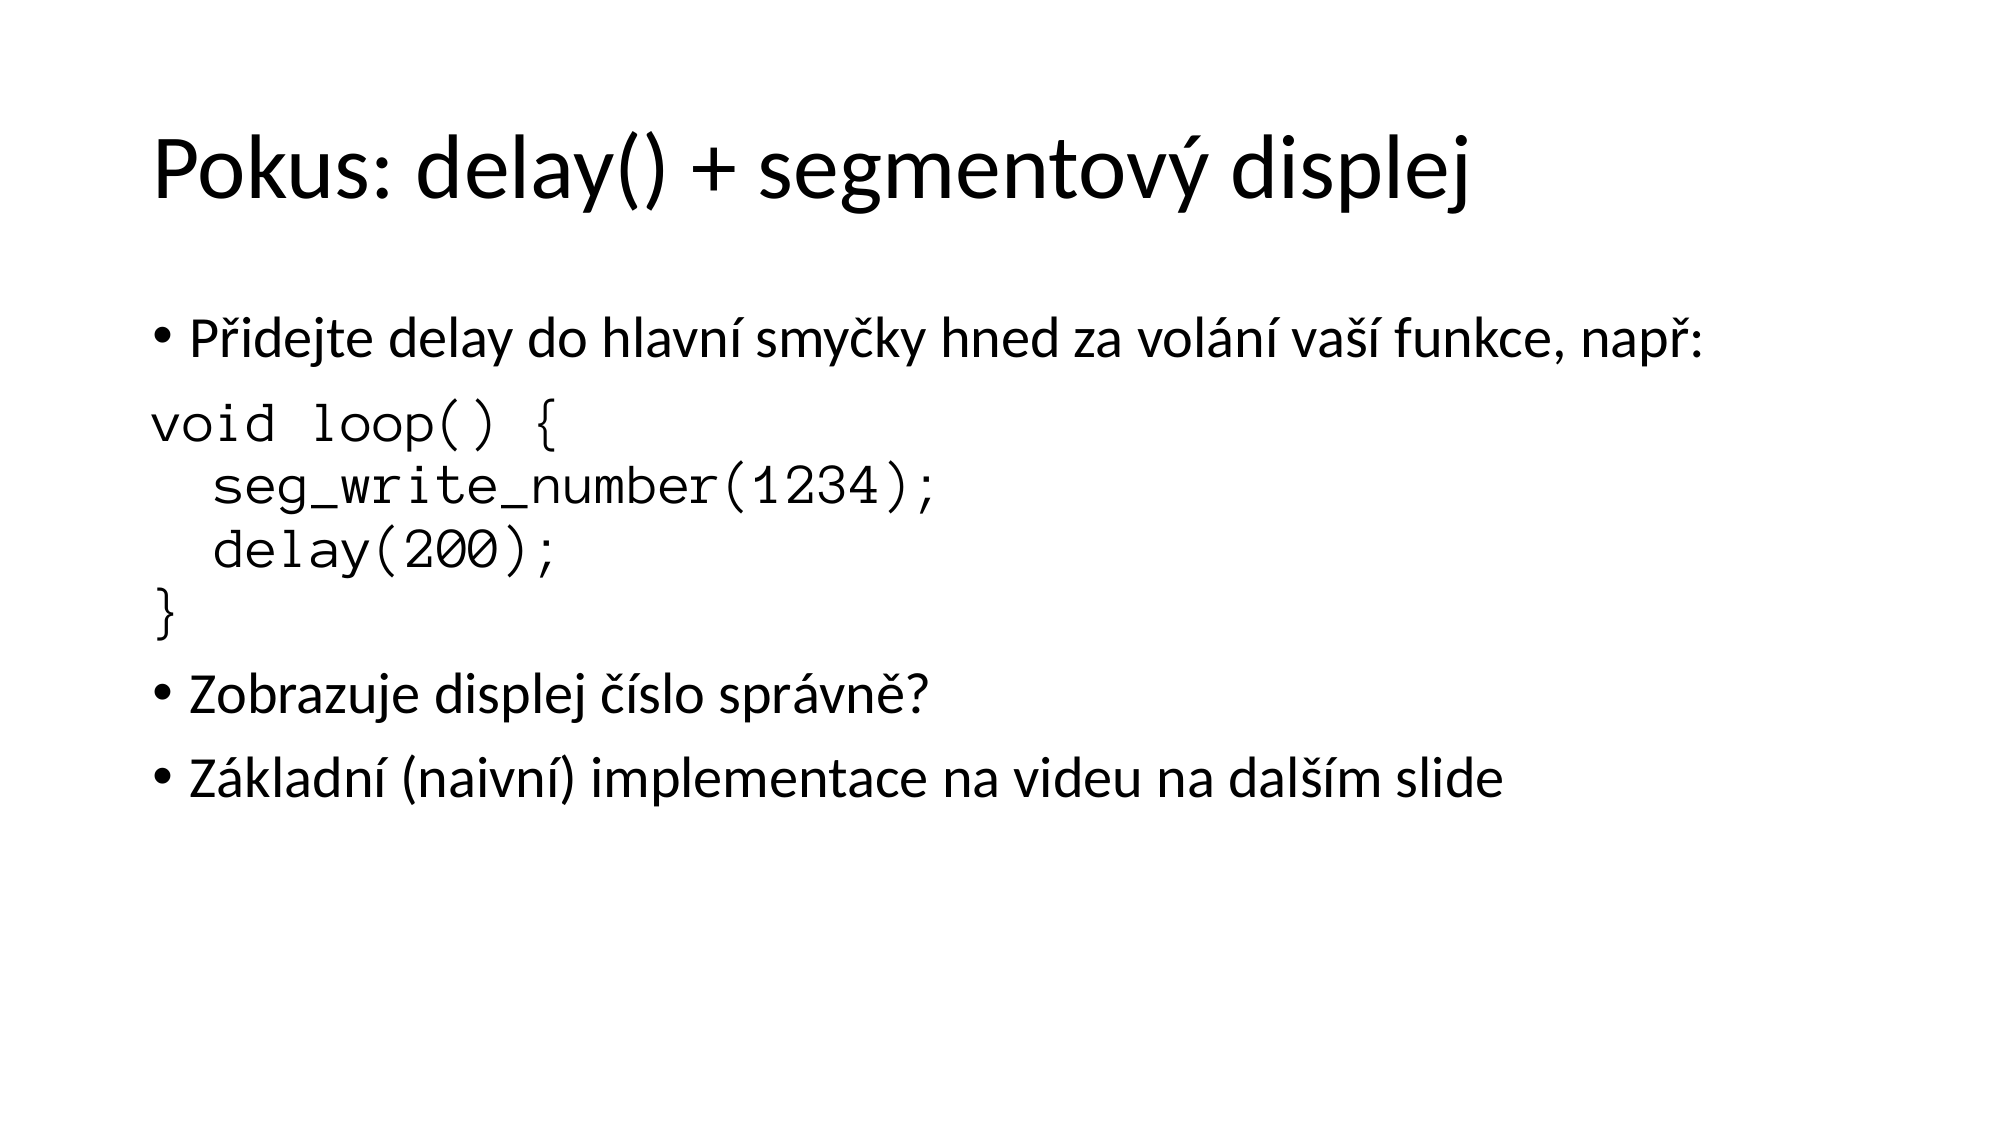

# Pokus: delay() + segmentový displej
Přidejte delay do hlavní smyčky hned za volání vaší funkce, např:
void loop() {
  seg_write_number(1234);
  delay(200);
}
Zobrazuje displej číslo správně?
Základní (naivní) implementace na videu na dalším slide